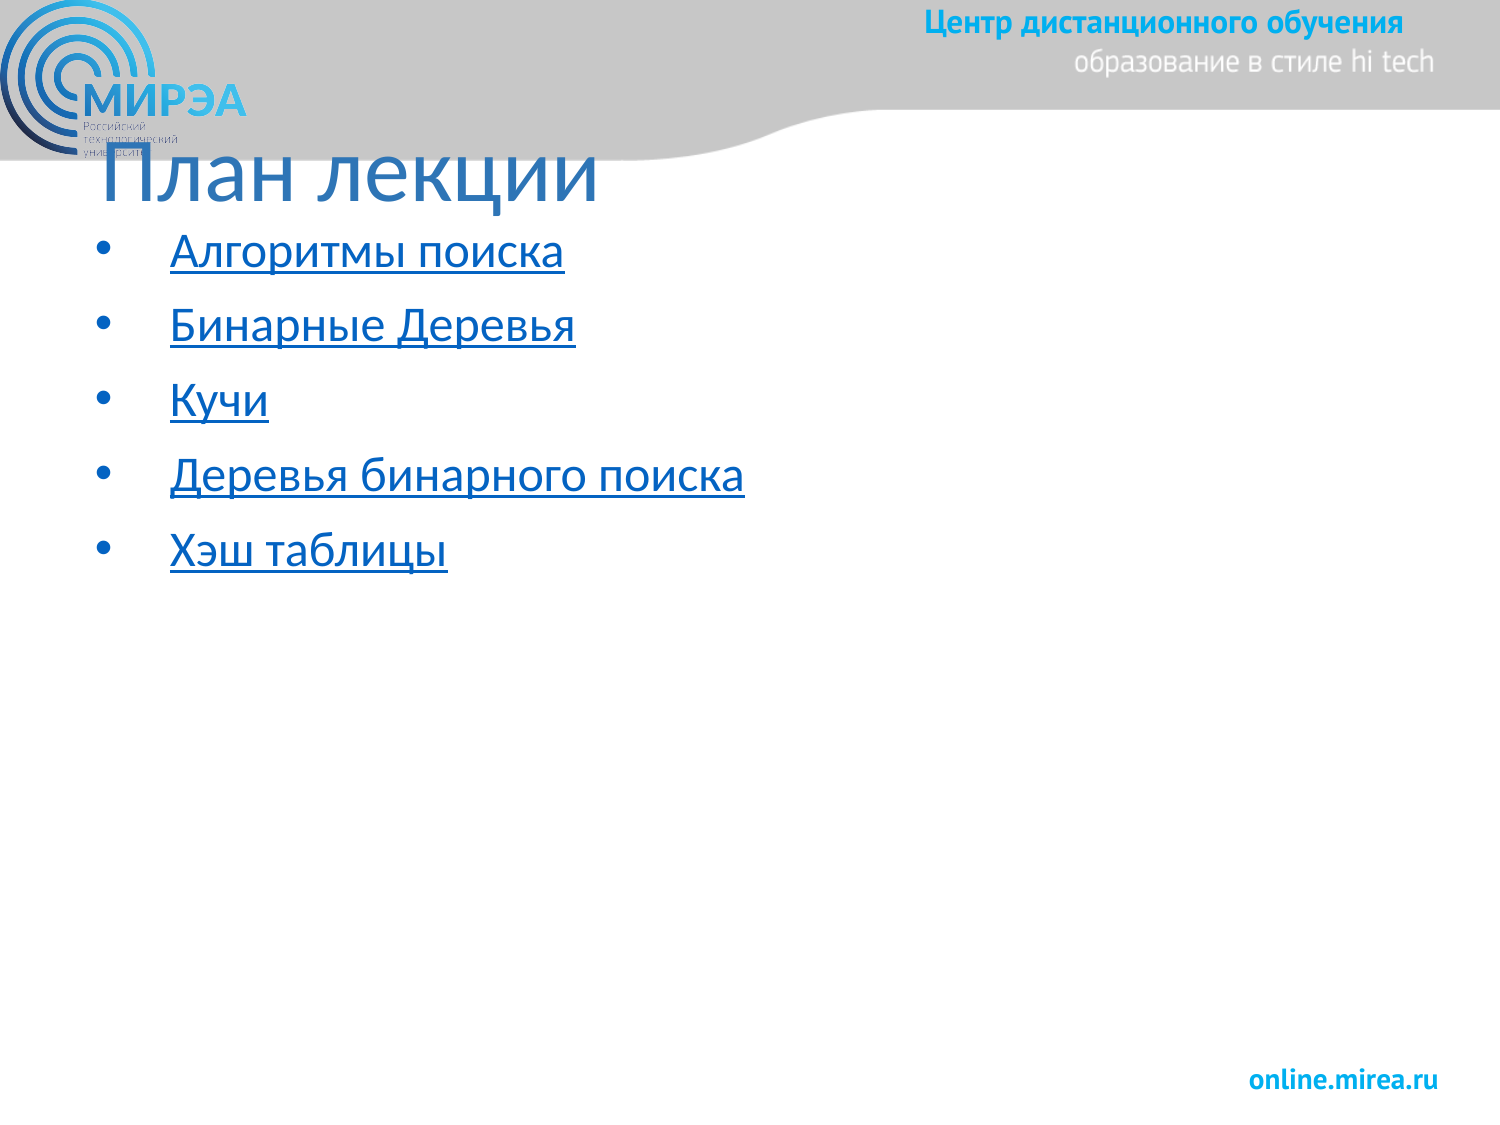

# План лекции
Алгоритмы поиска
Бинарные Деревья
Кучи
Деревья бинарного поиска
Хэш таблицы